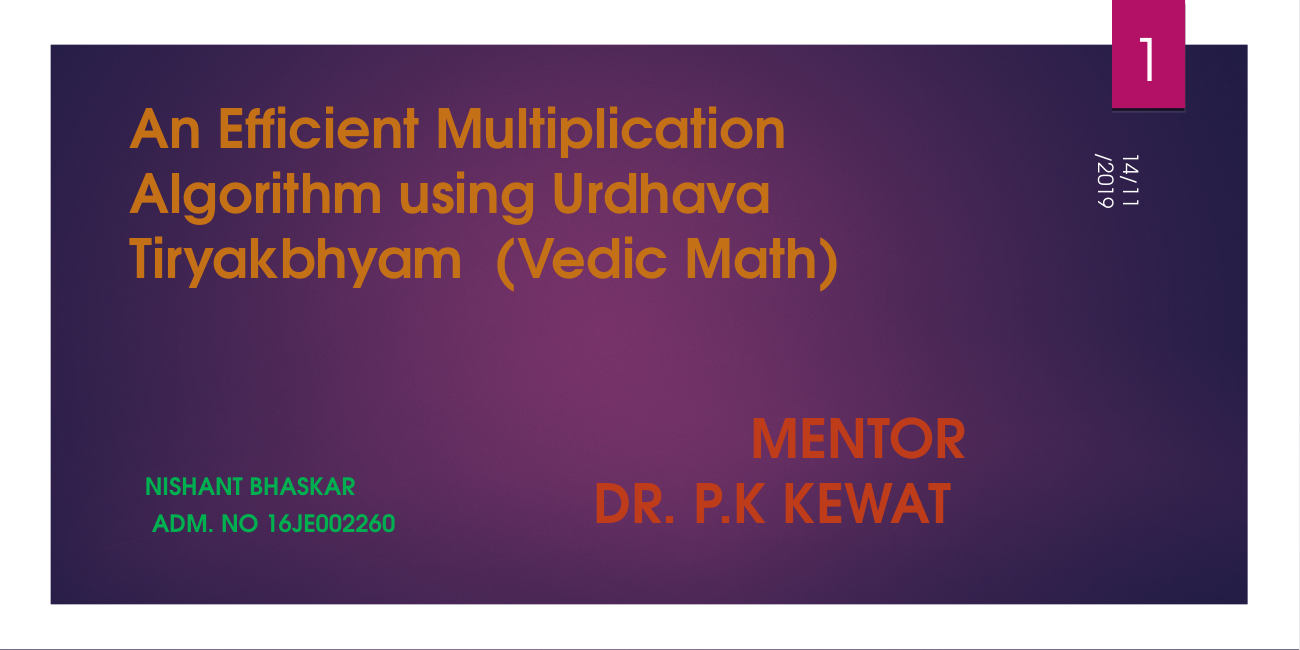

1
An Efficient Multiplication Algorithm using Urdhava Tiryakbhyam  (Vedic Math)
14/11/2019
                    MENTOR
DR. P.K KEWAT
NISHANT BHASKAR
 ADM. NO 16JE002260